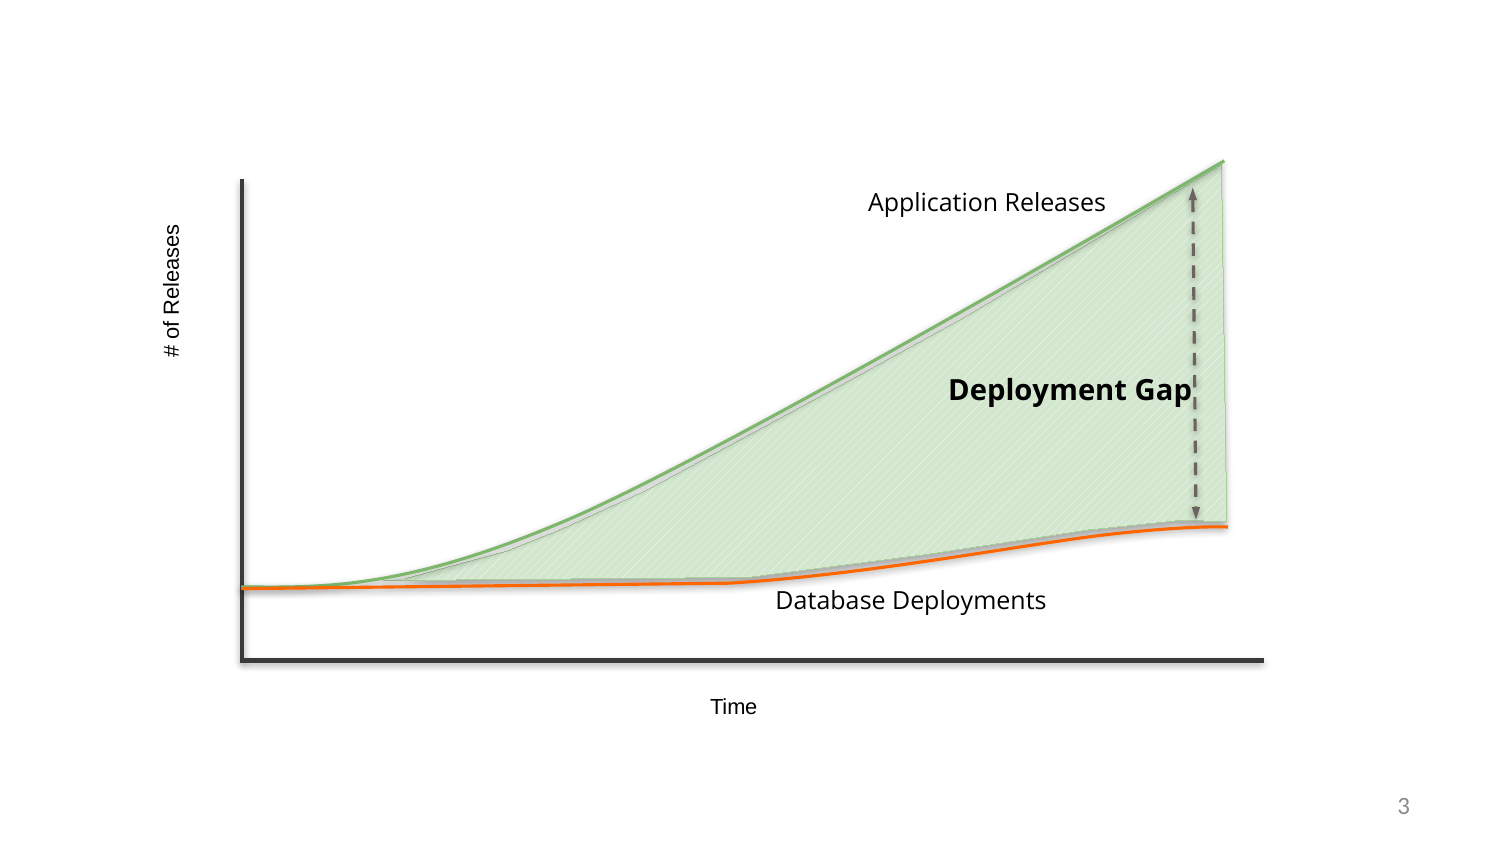

Application Releases
# of Releases
Deployment Gap

Database Deployments
Time
3